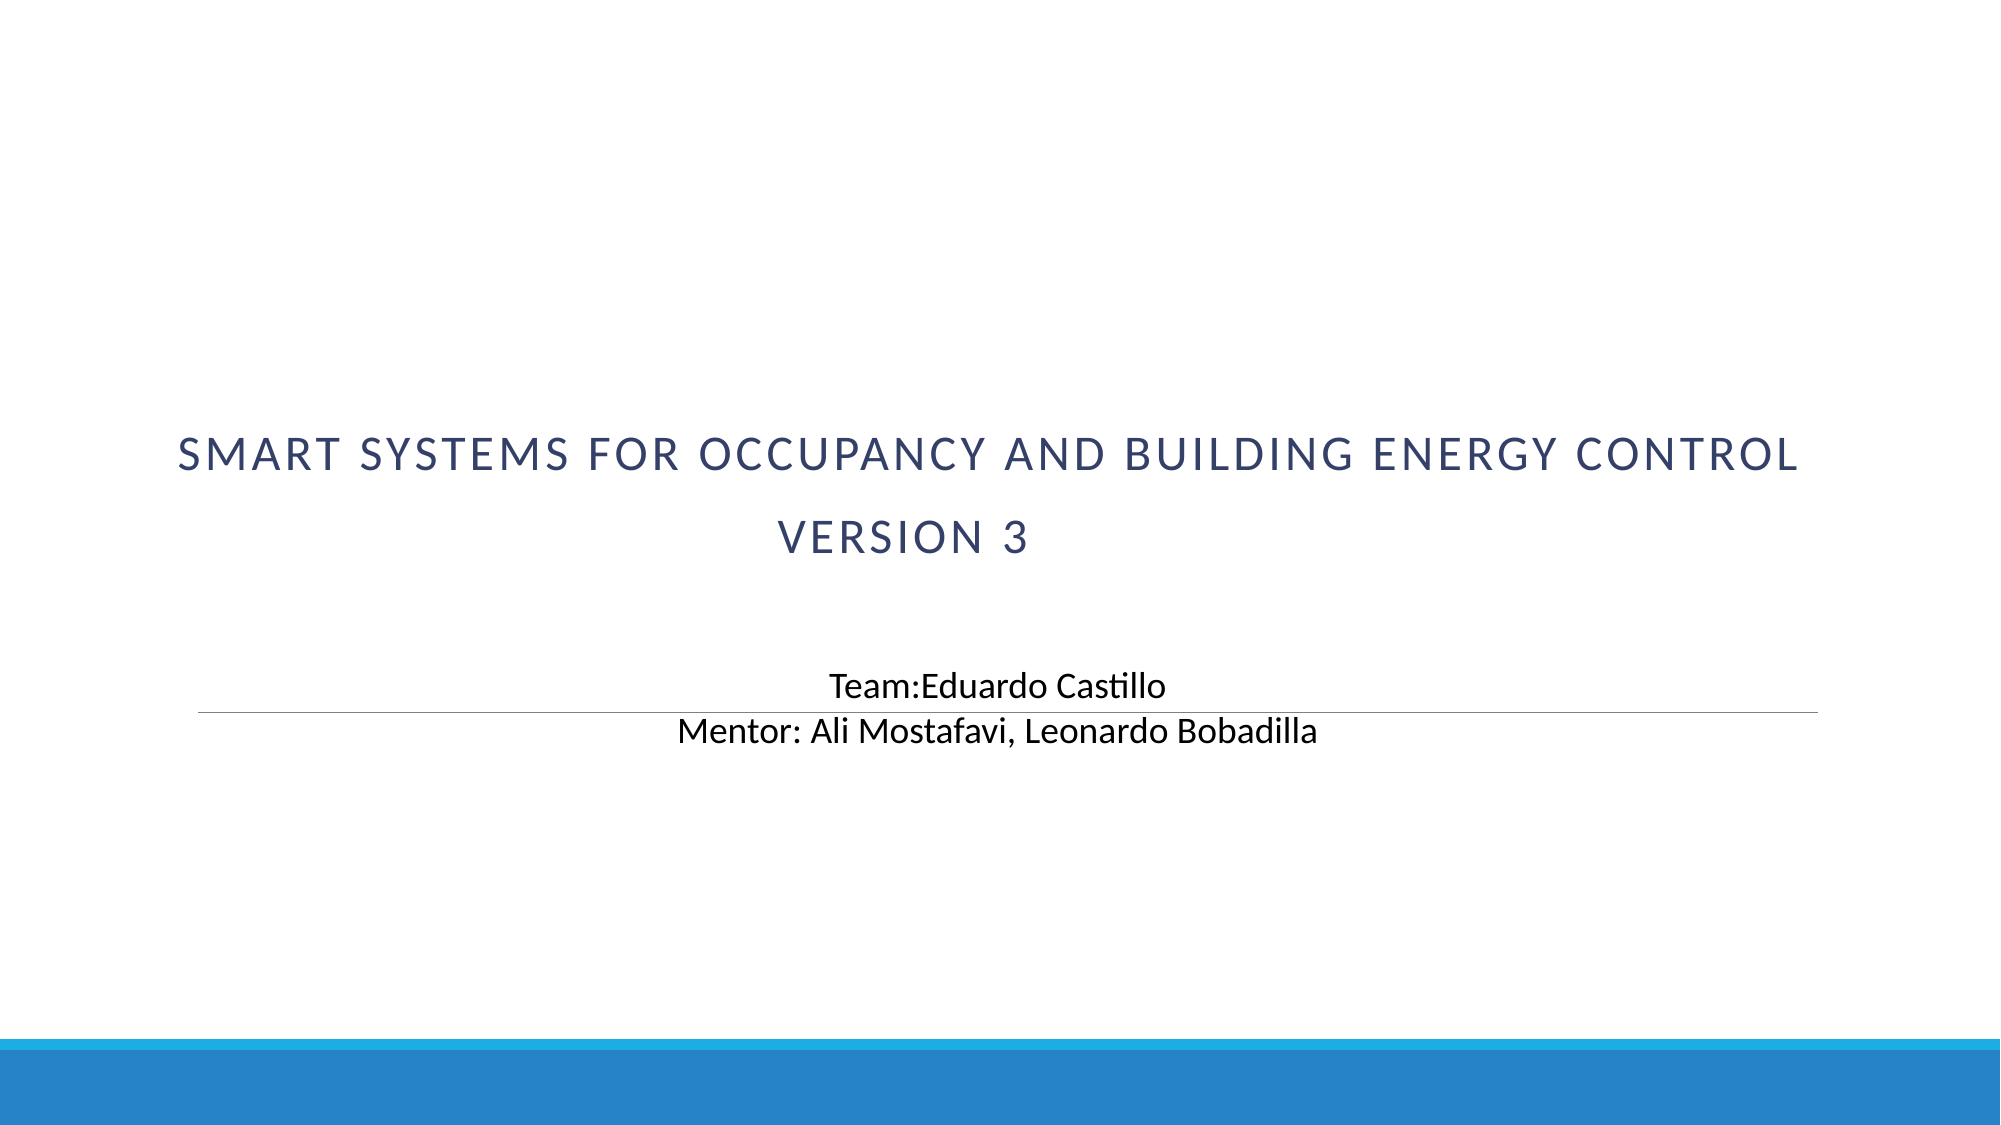

Smart Systems for Occupancy and Building Energy Control
				version 3

Team:Eduardo Castillo
Mentor: Ali Mostafavi, Leonardo Bobadilla